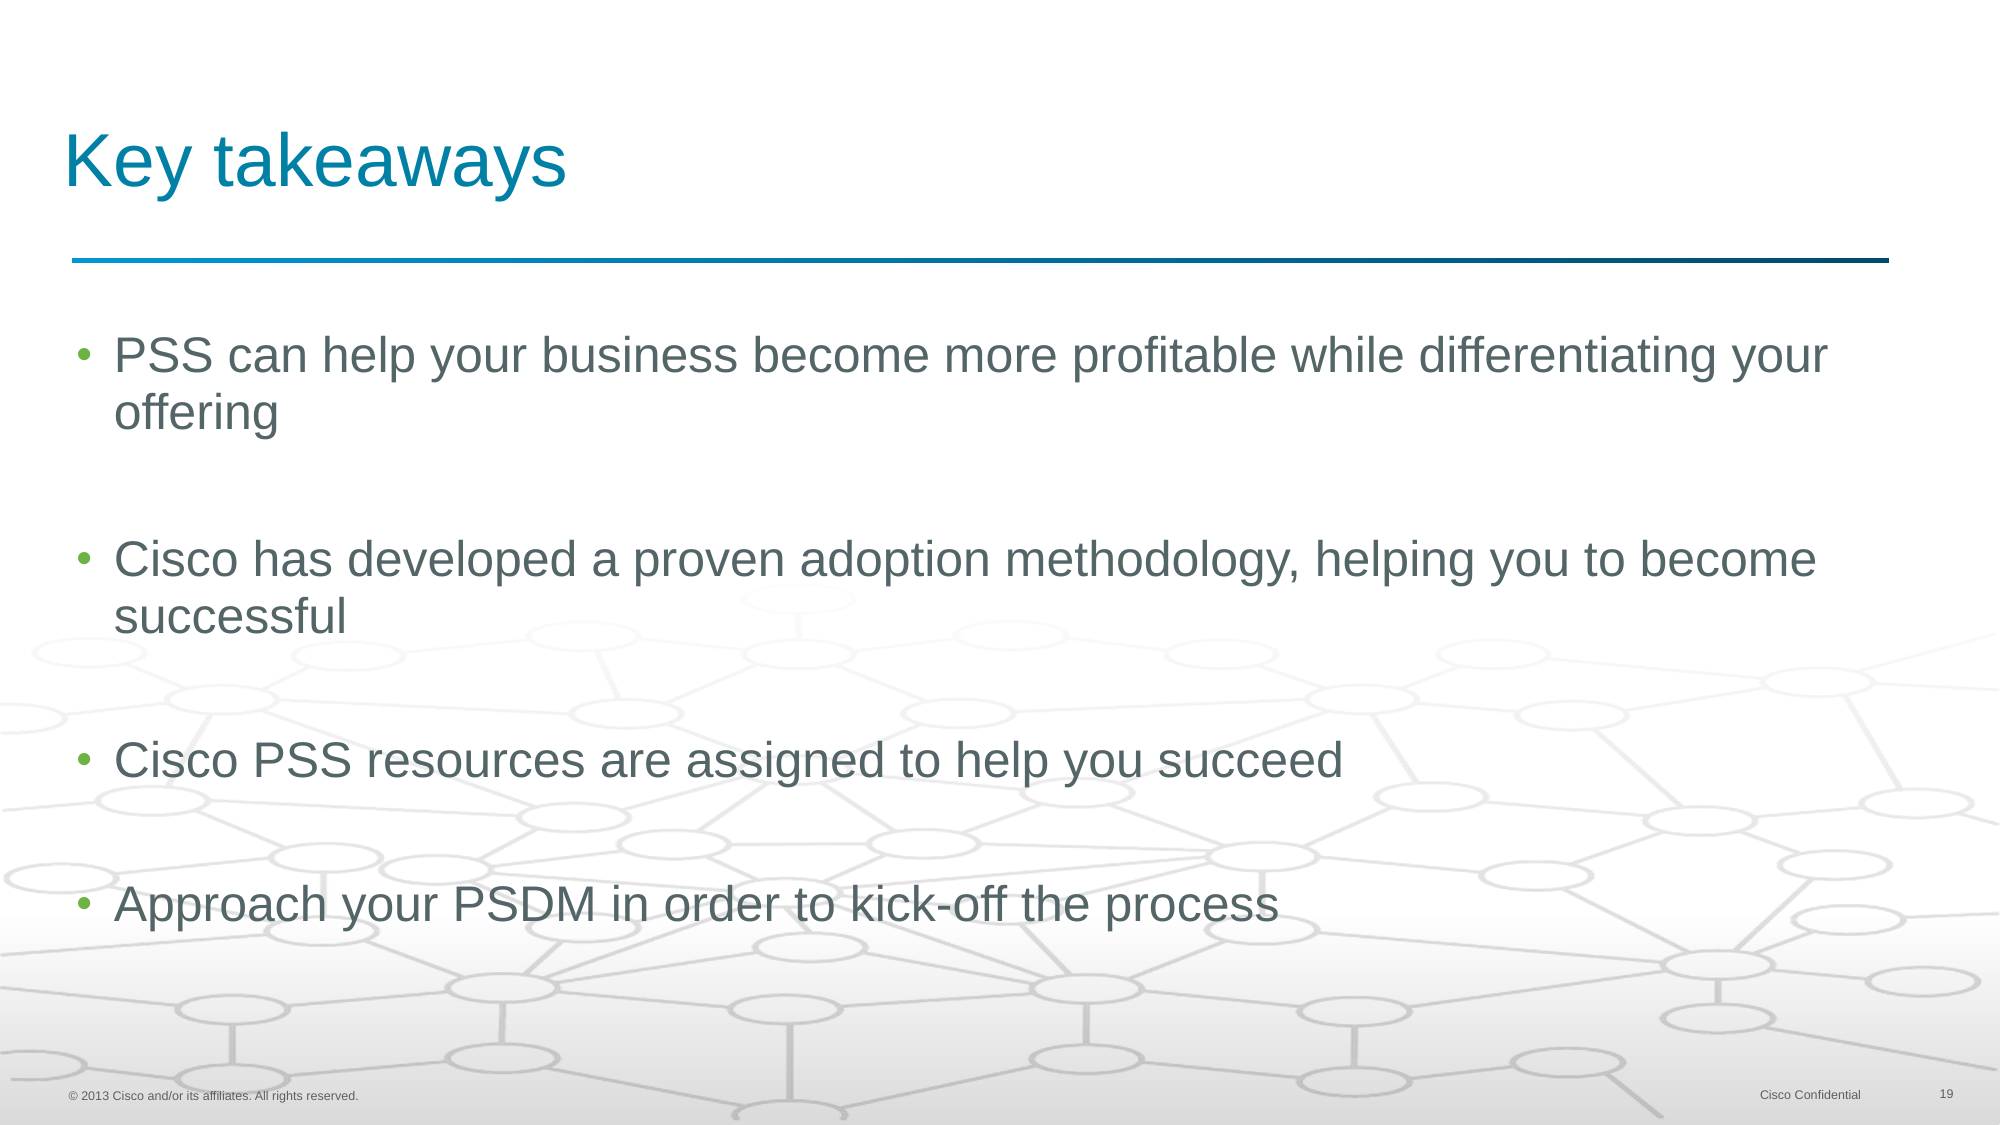

# Key takeaways

PSS can help your business become more profitable while differentiating your offering
Cisco has developed a proven adoption methodology, helping you to become successful
Cisco PSS resources are assigned to help you succeed
Approach your PSDM in order to kick-off the process